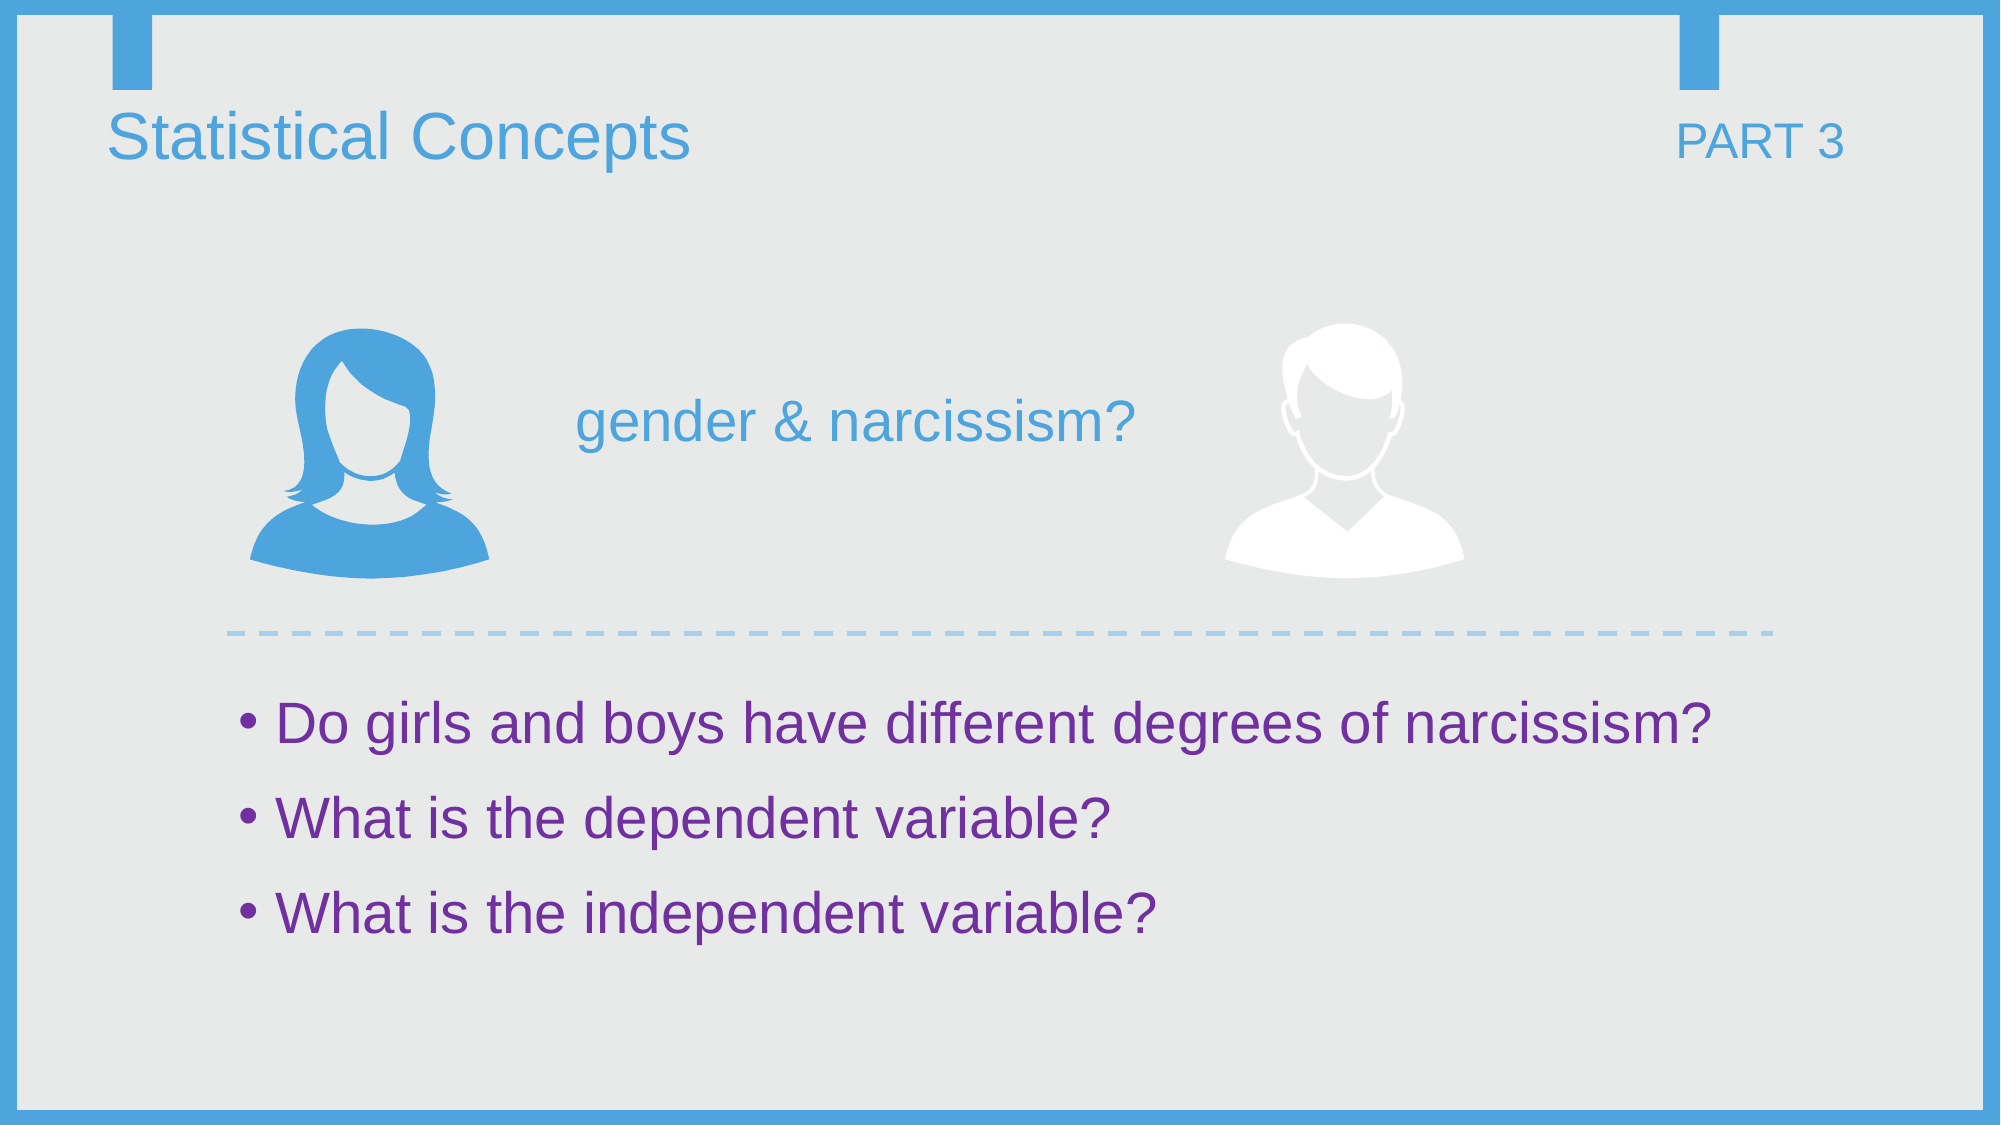

Statistical Concepts
PART 3

gender & narcissism?
 Do girls and boys have different degrees of narcissism?
 What is the dependent variable?
 What is the independent variable?